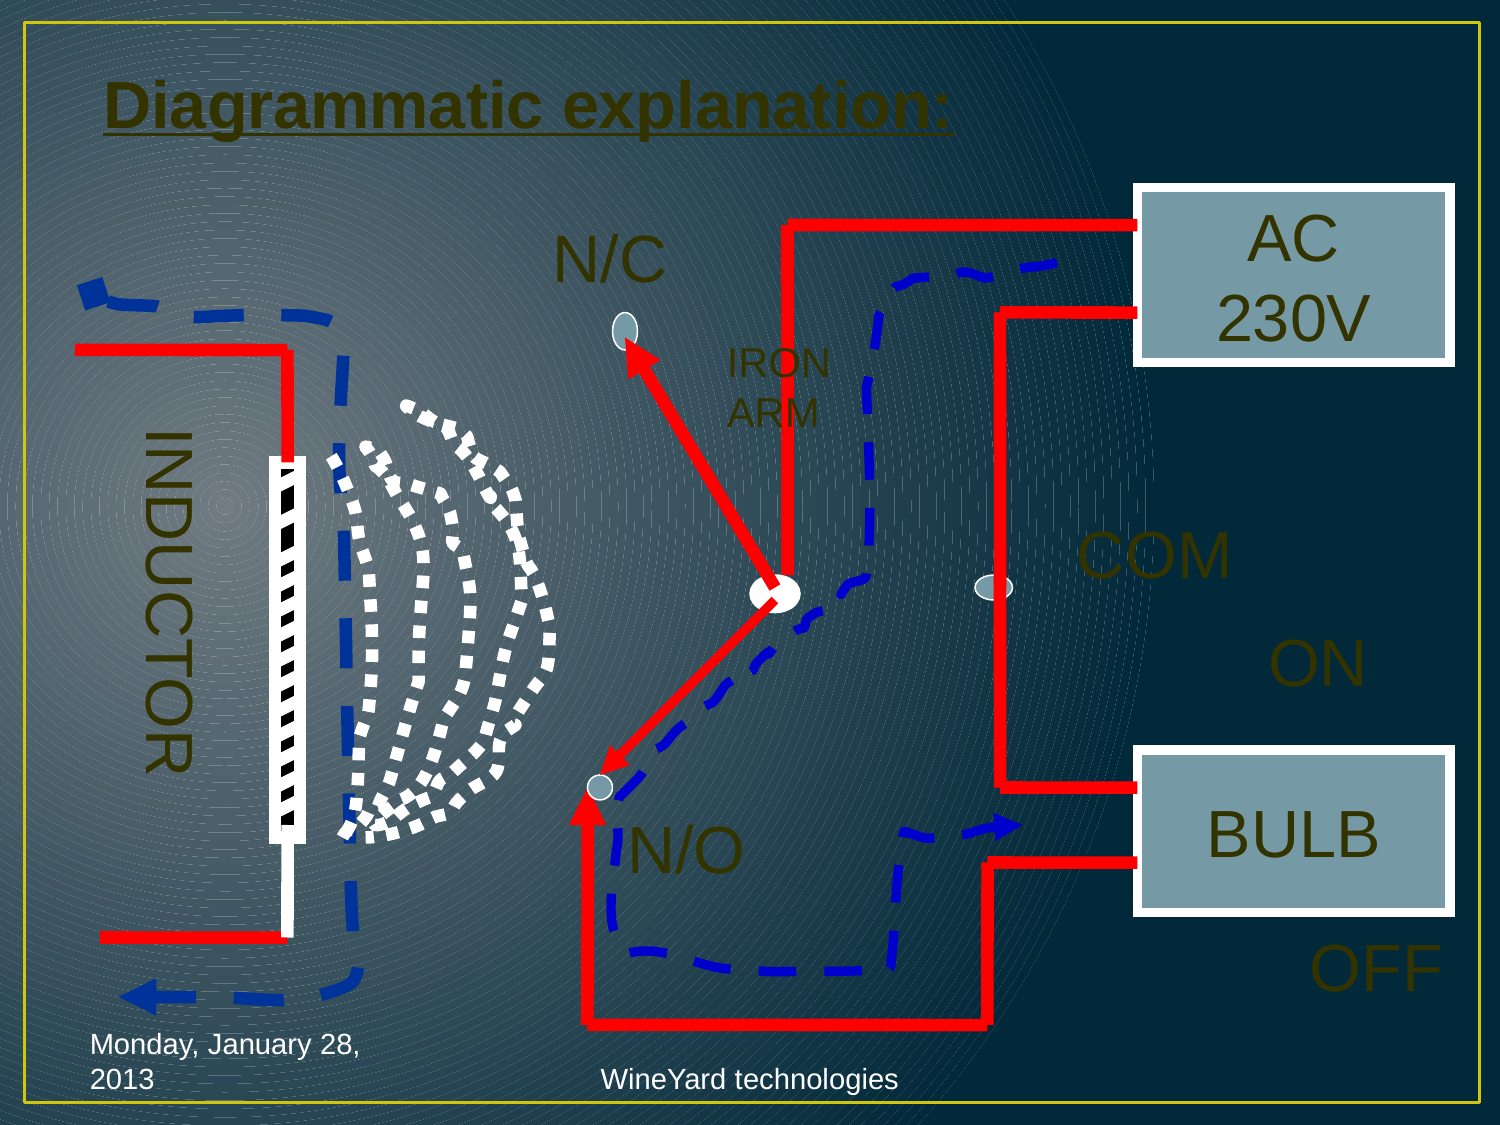

Diagrammatic explanation:
AC
230V
N/C

IRON
ARM

COM

INDUCTOR

ON

BULB

N/O

OFF

Monday, January 28, 2013
WineYard technologies